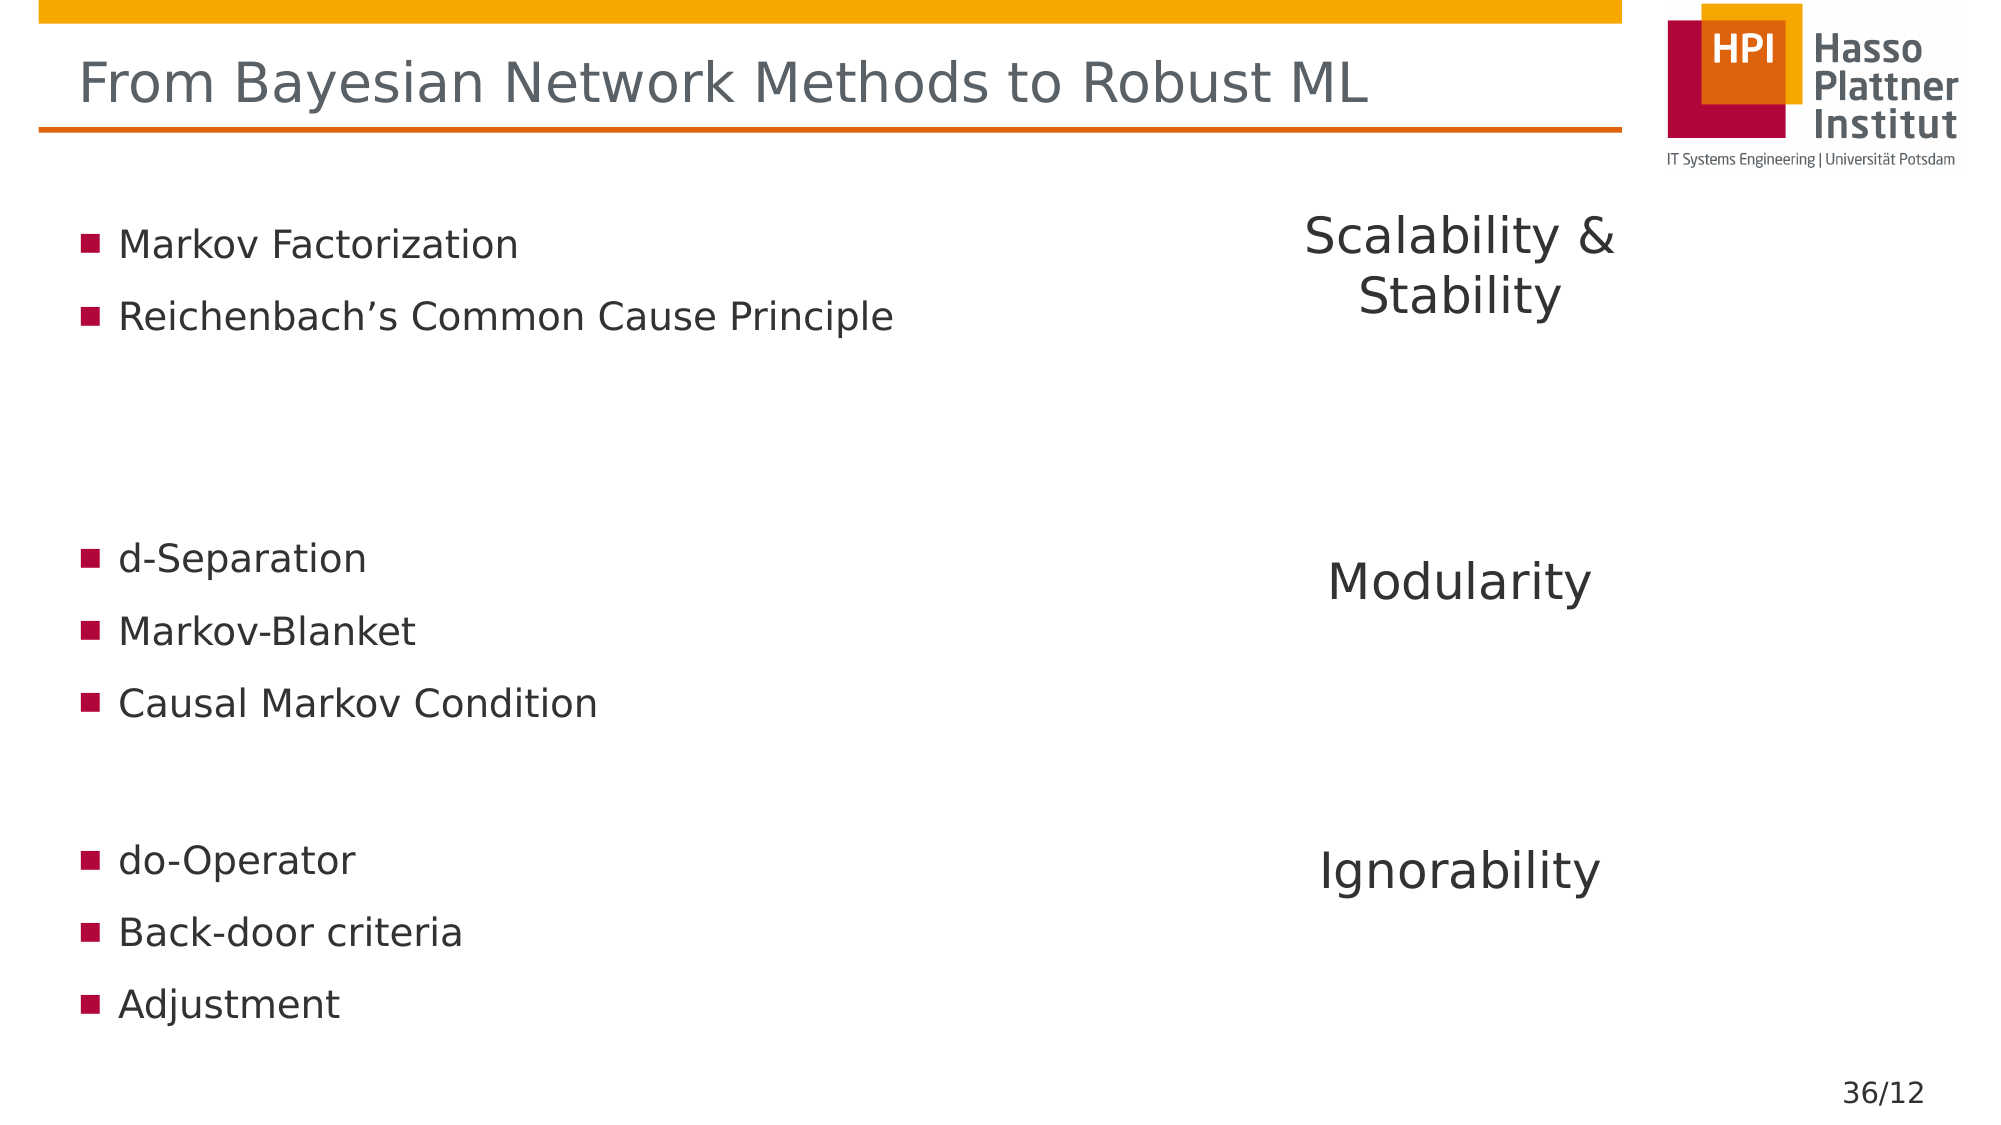

# From Bayesian Network Methods to Robust ML
Scalability & Stability
Markov Factorization
Reichenbach’s Common Cause Principle

d-Separation
Markov-Blanket
Causal Markov Condition

do-Operator
Back-door criteria
Adjustment

Modularity
Ignorability